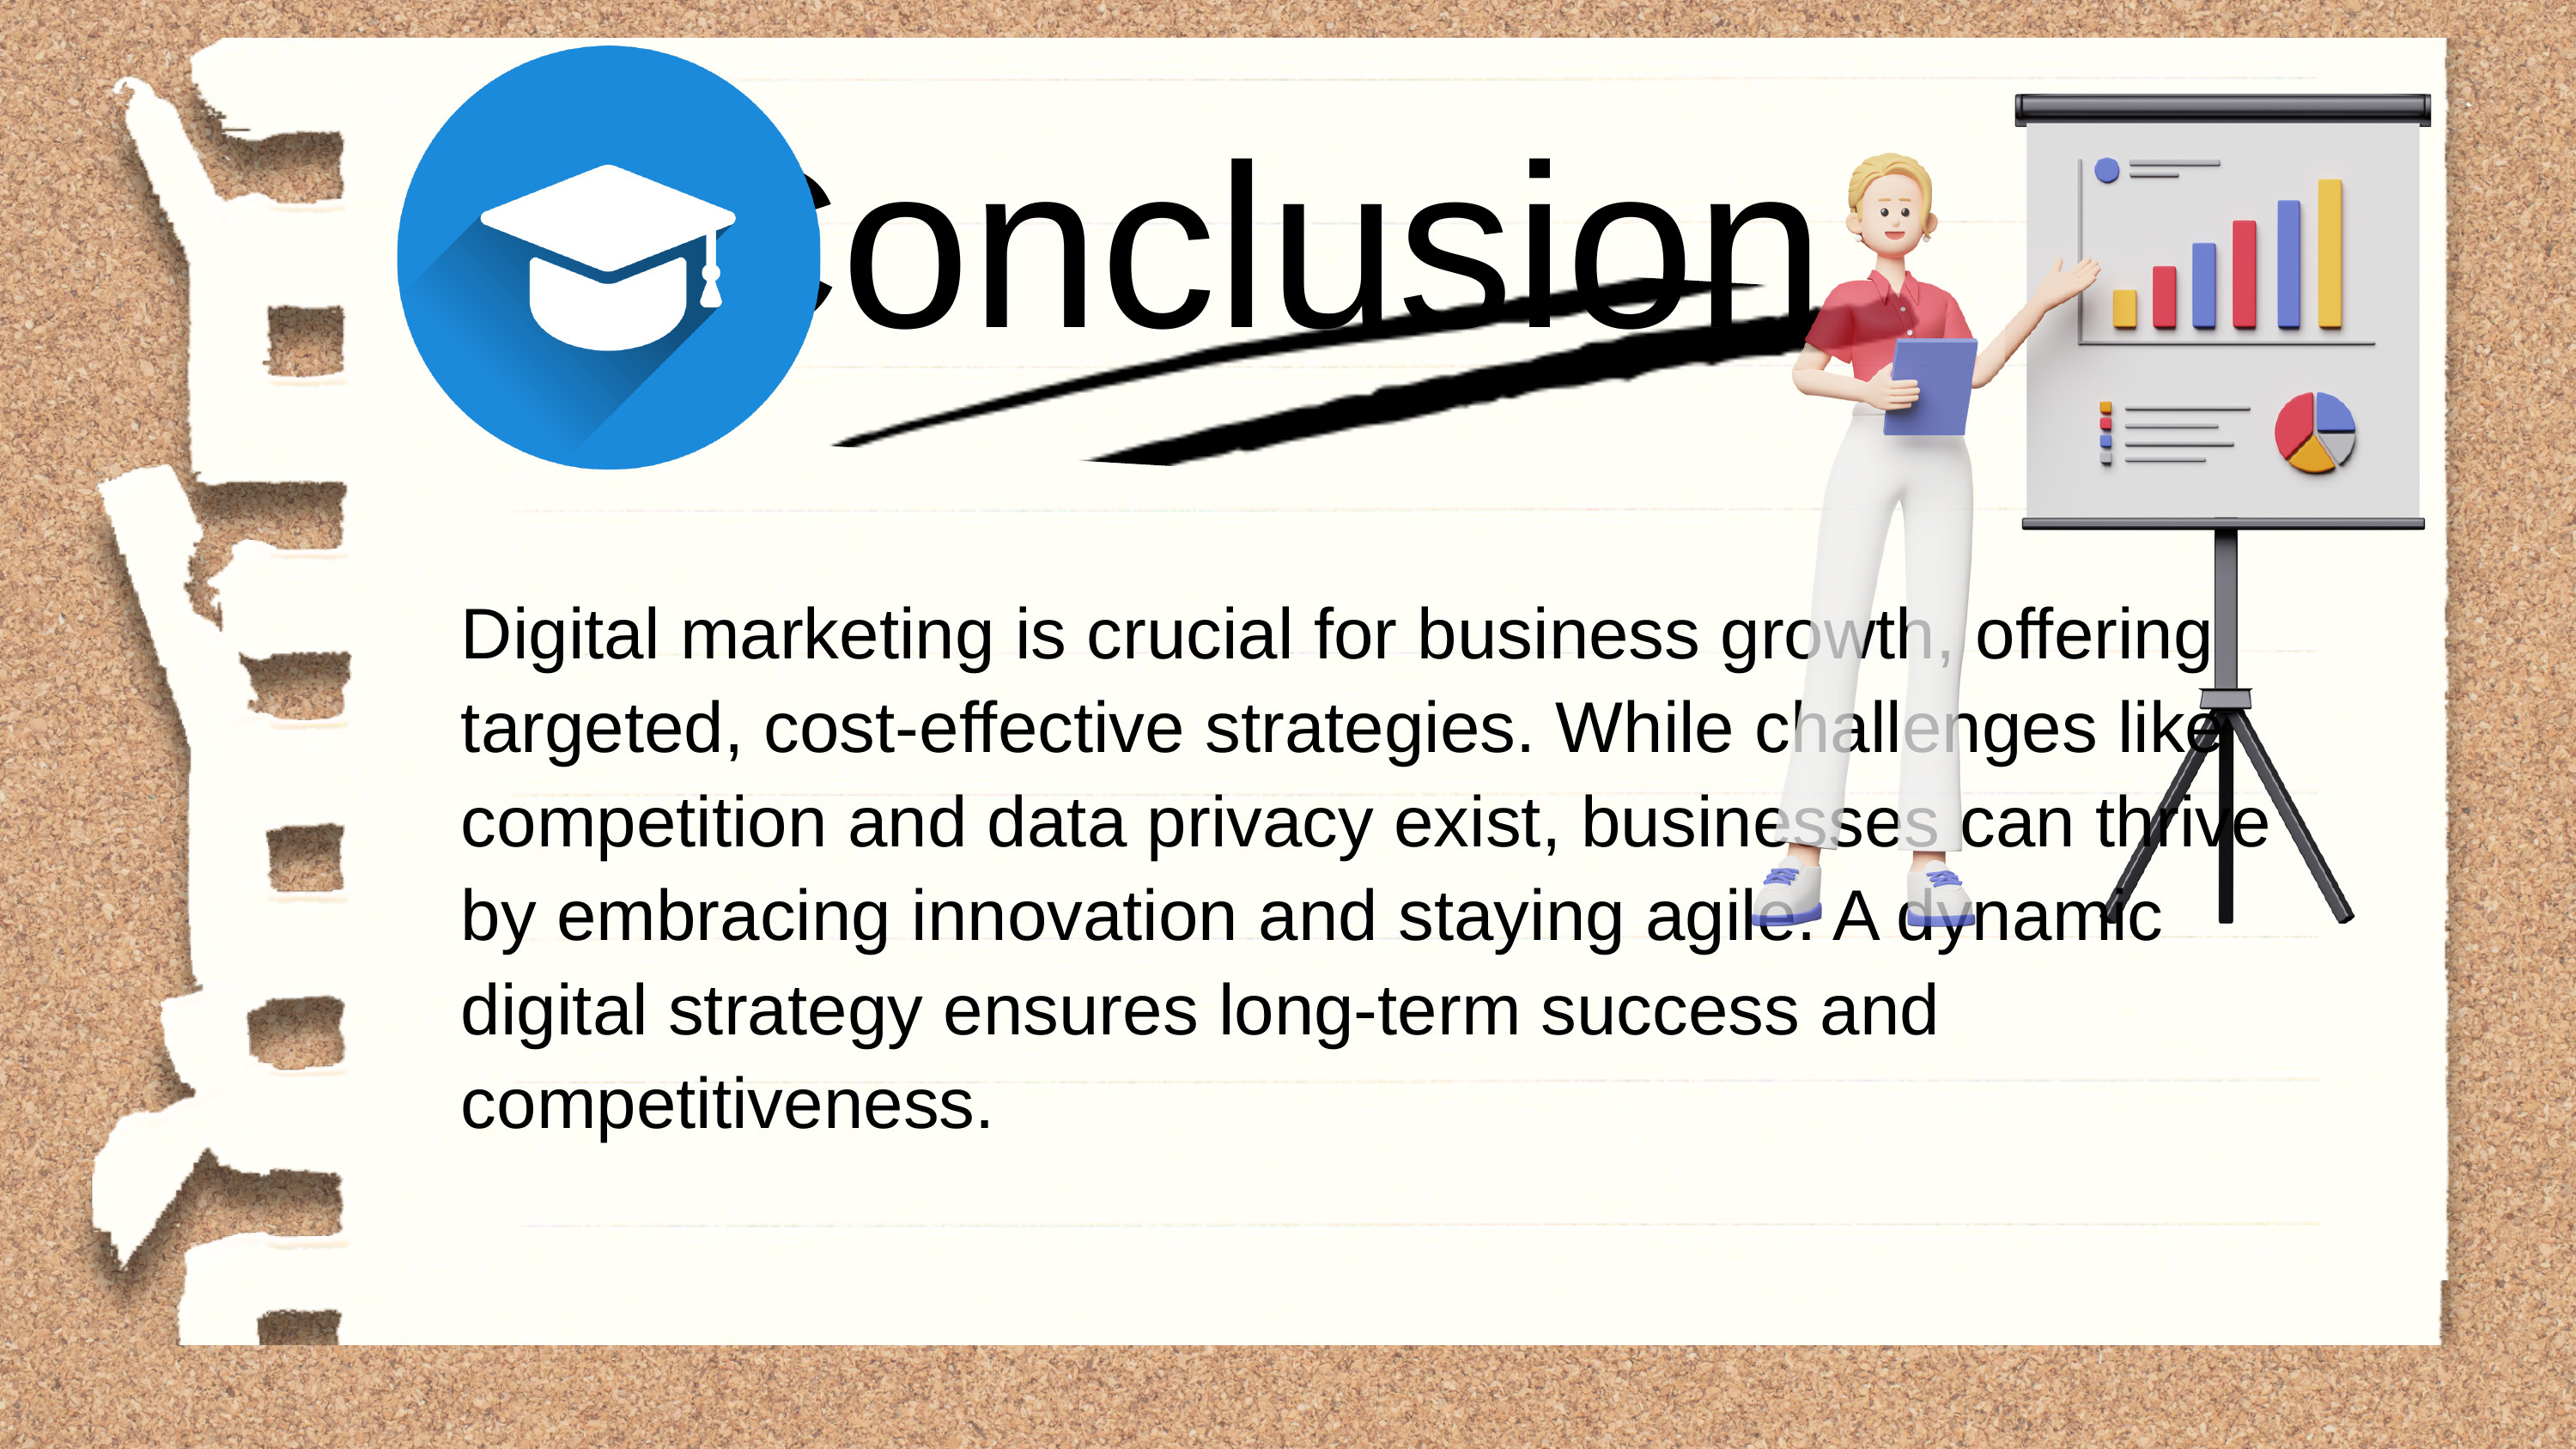

Conclusion

Digital marketing is crucial for business growth, offering targeted, cost-effective strategies. While challenges like competition and data privacy exist, businesses can thrive by embracing innovation and staying agile. A dynamic digital strategy ensures long-term success and competitiveness.